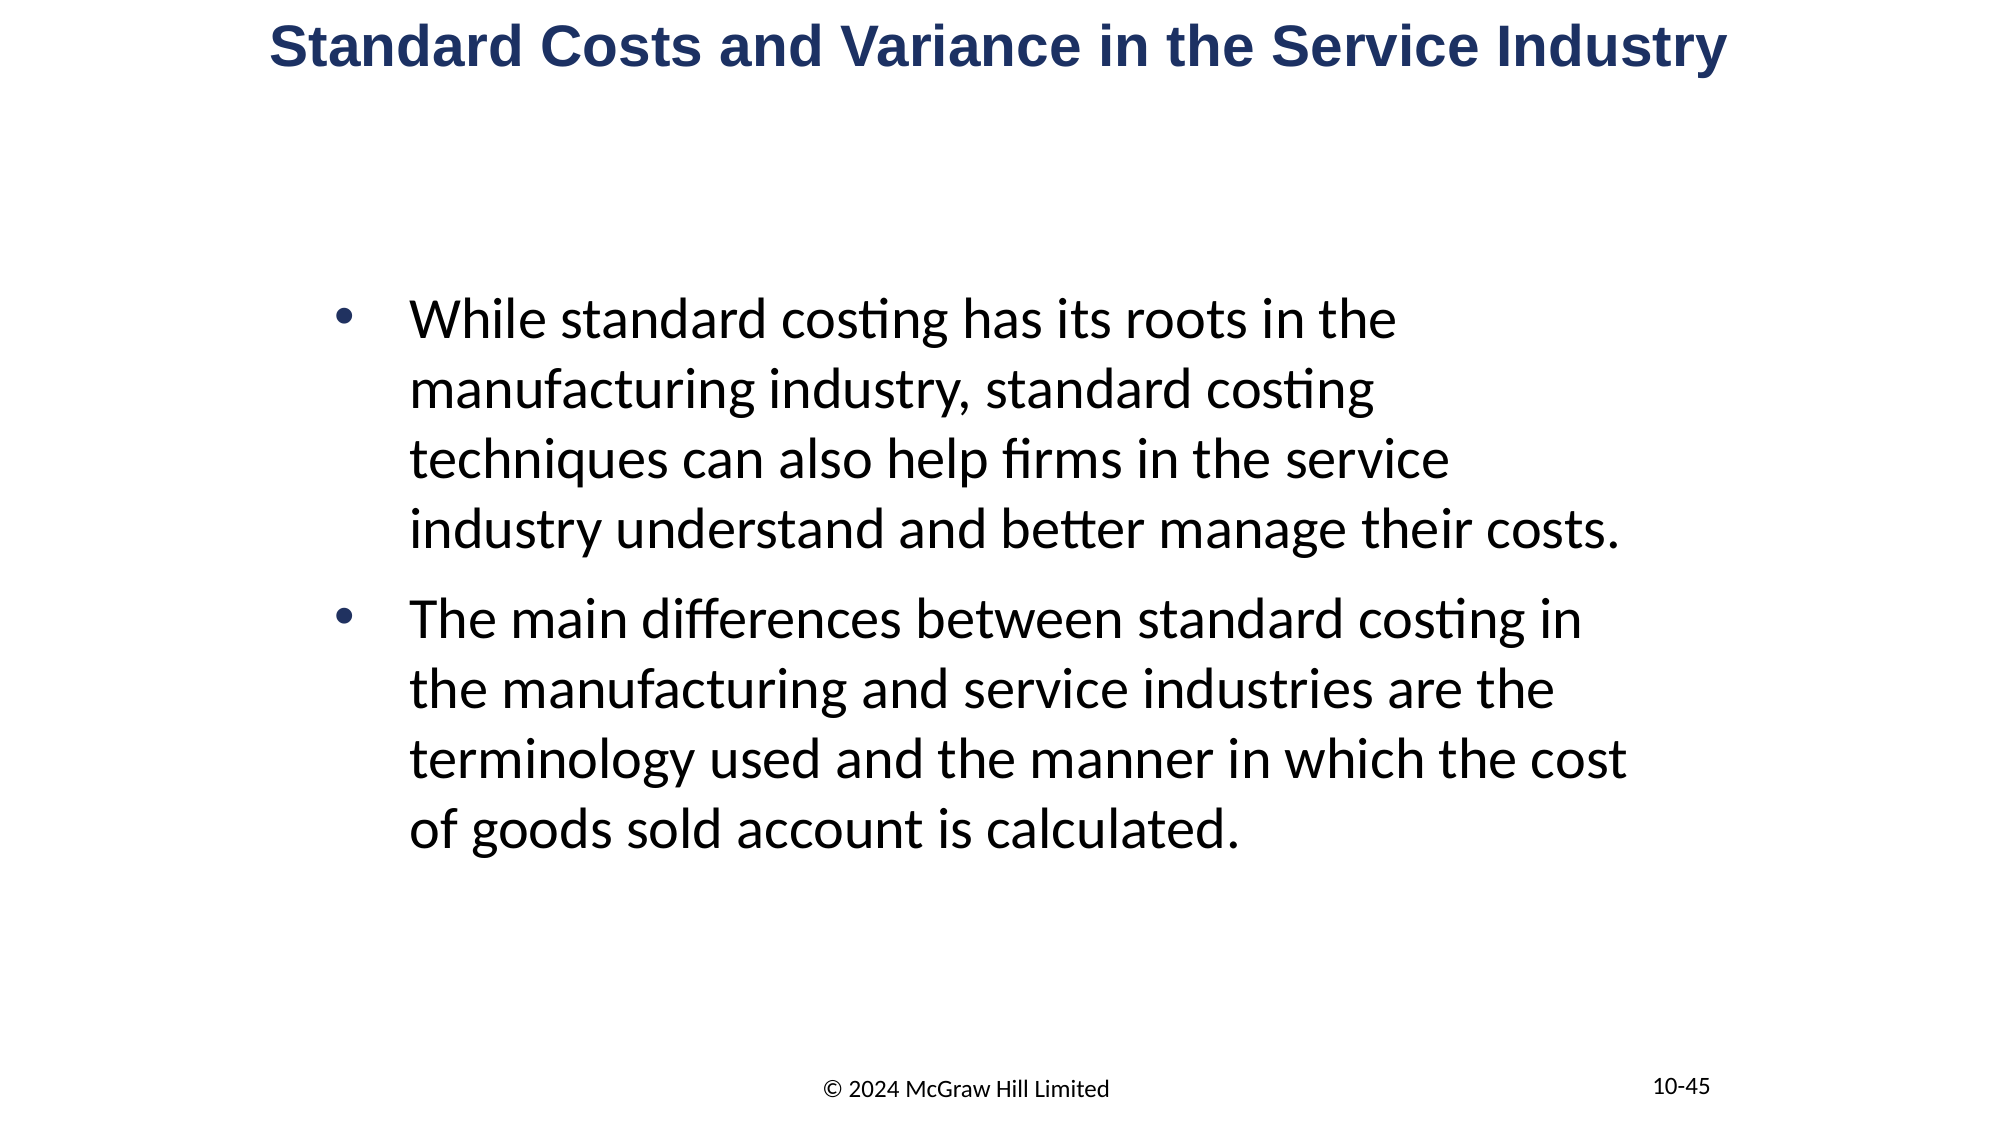

# Standard Costs and Variance in the Service Industry
While standard costing has its roots in the manufacturing industry, standard costing techniques can also help firms in the service industry understand and better manage their costs.

The main differences between standard costing in the manufacturing and service industries are the terminology used and the manner in which the cost of goods sold account is calculated.
10-45